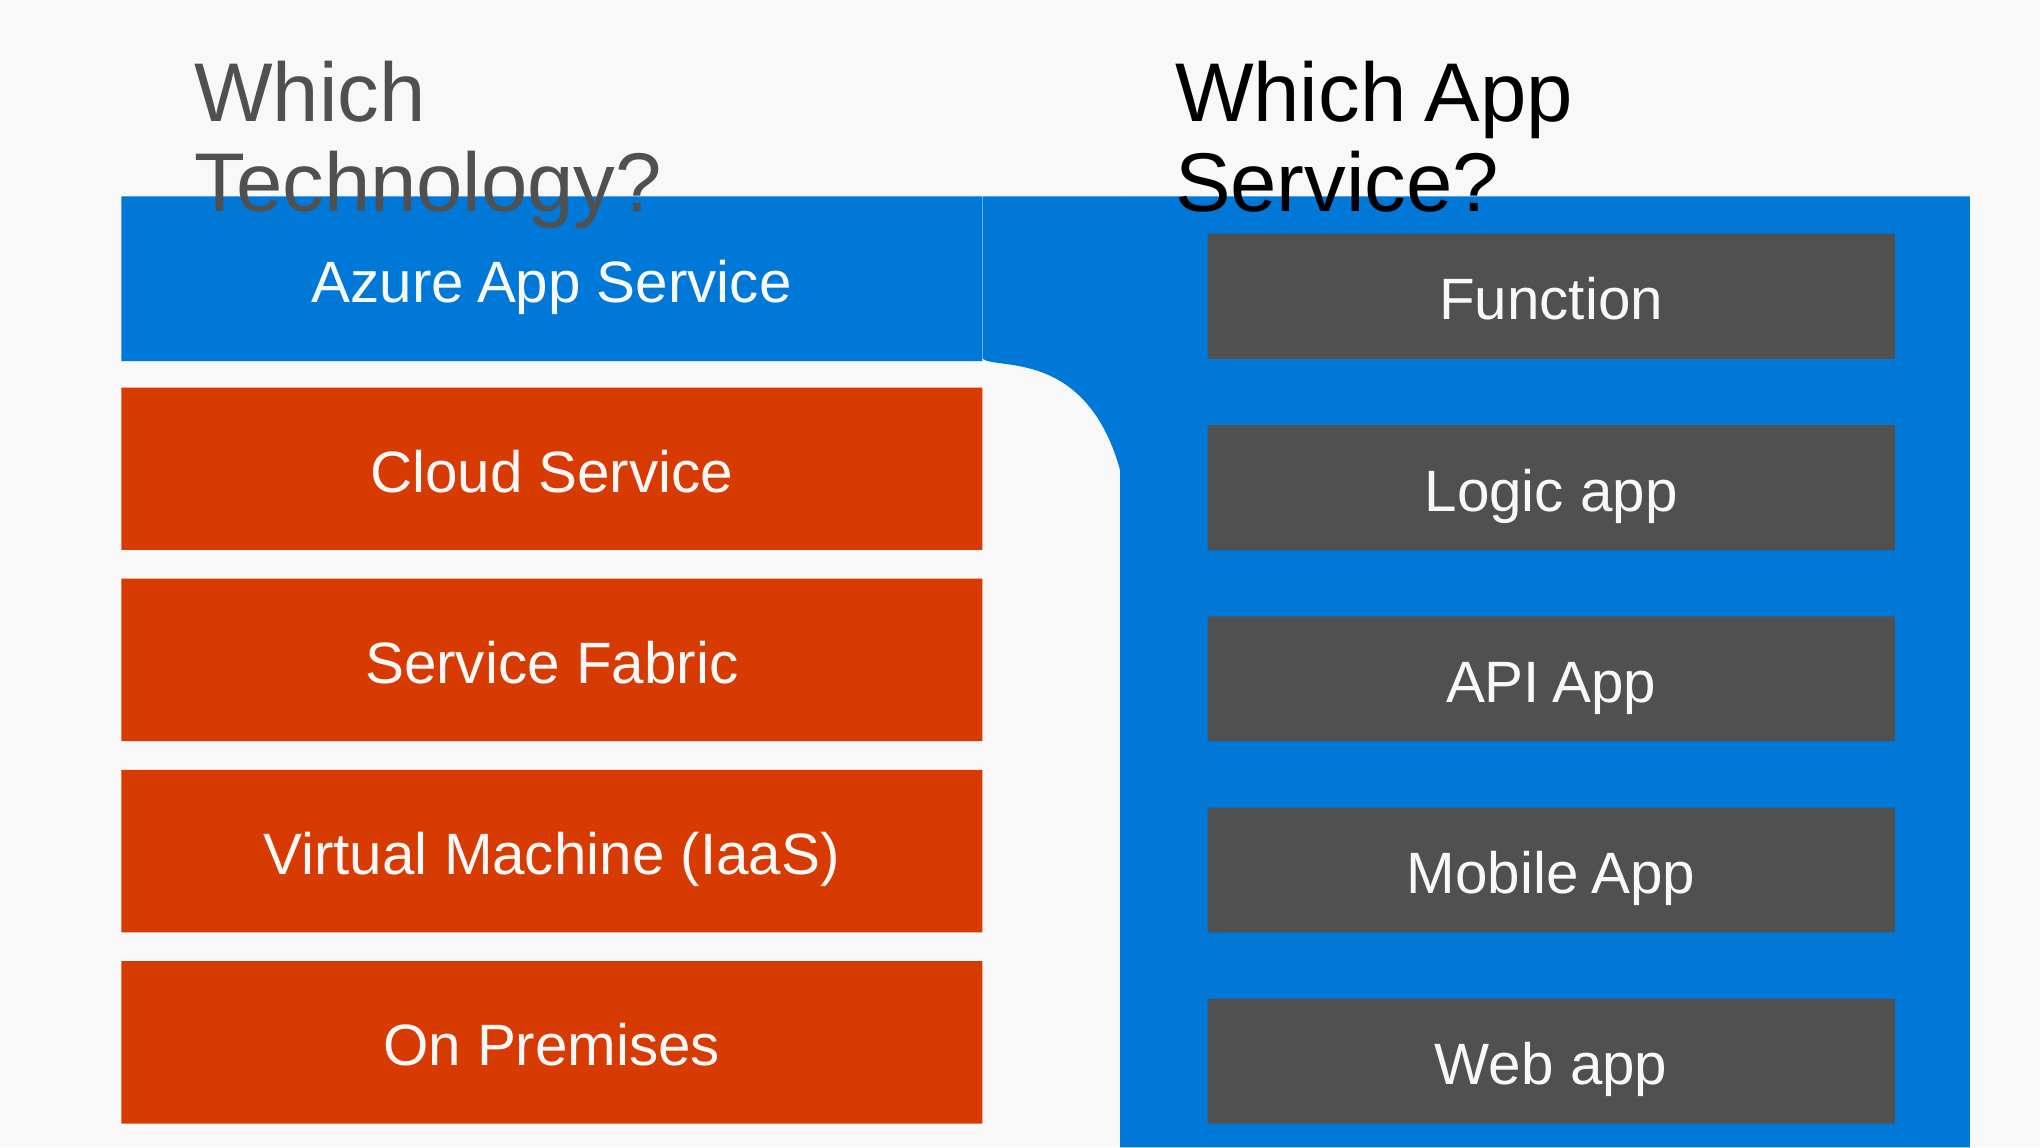

Which Technology?
Which App Service?
Azure App Service

Function
Cloud Service
Logic app
Service Fabric
API App
Virtual Machine (IaaS)
Mobile App
On Premises
Web app